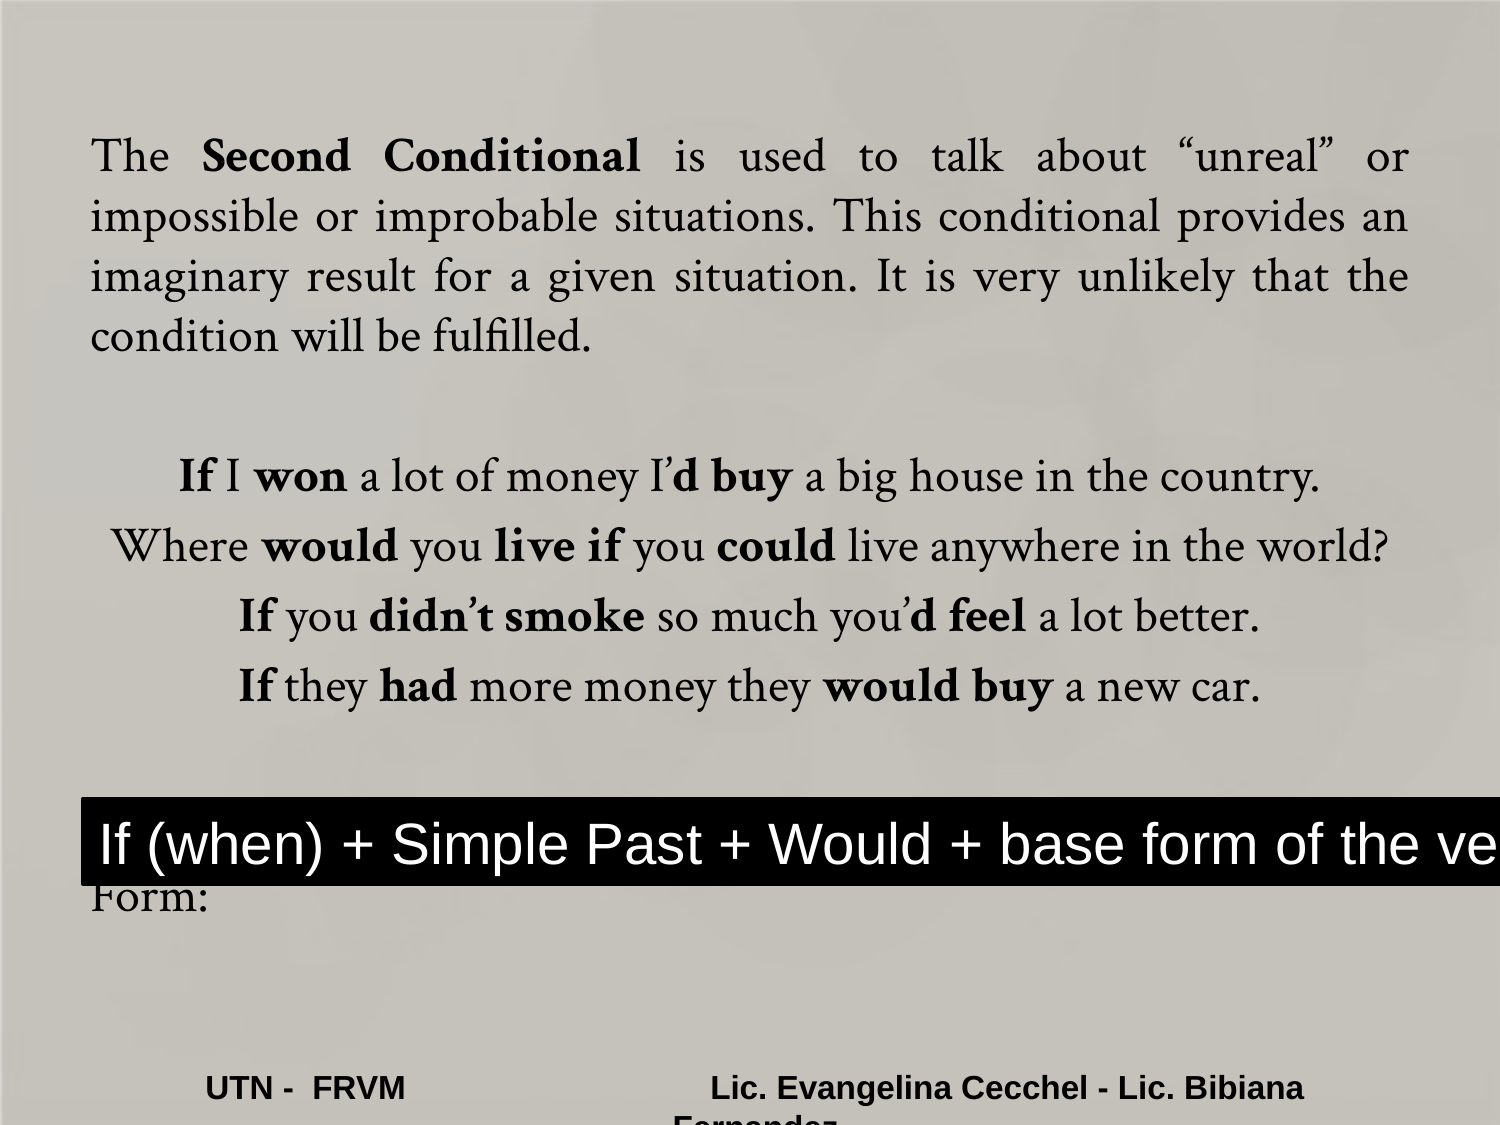

The Second Conditional is used to talk about “unreal” or impossible or improbable situations. This conditional provides an imaginary result for a given situation. It is very unlikely that the condition will be fulfilled.

If I won a lot of money I’d buy a big house in the country.
Where would you live if you could live anywhere in the world?
If you didn’t smoke so much you’d feel a lot better.
If they had more money they would buy a new car.

Form:

If (when) + Simple Past + Would + base form of the verb
UTN -  FRVM                                 Lic. Evangelina Cecchel - Lic. Bibiana Fernandez